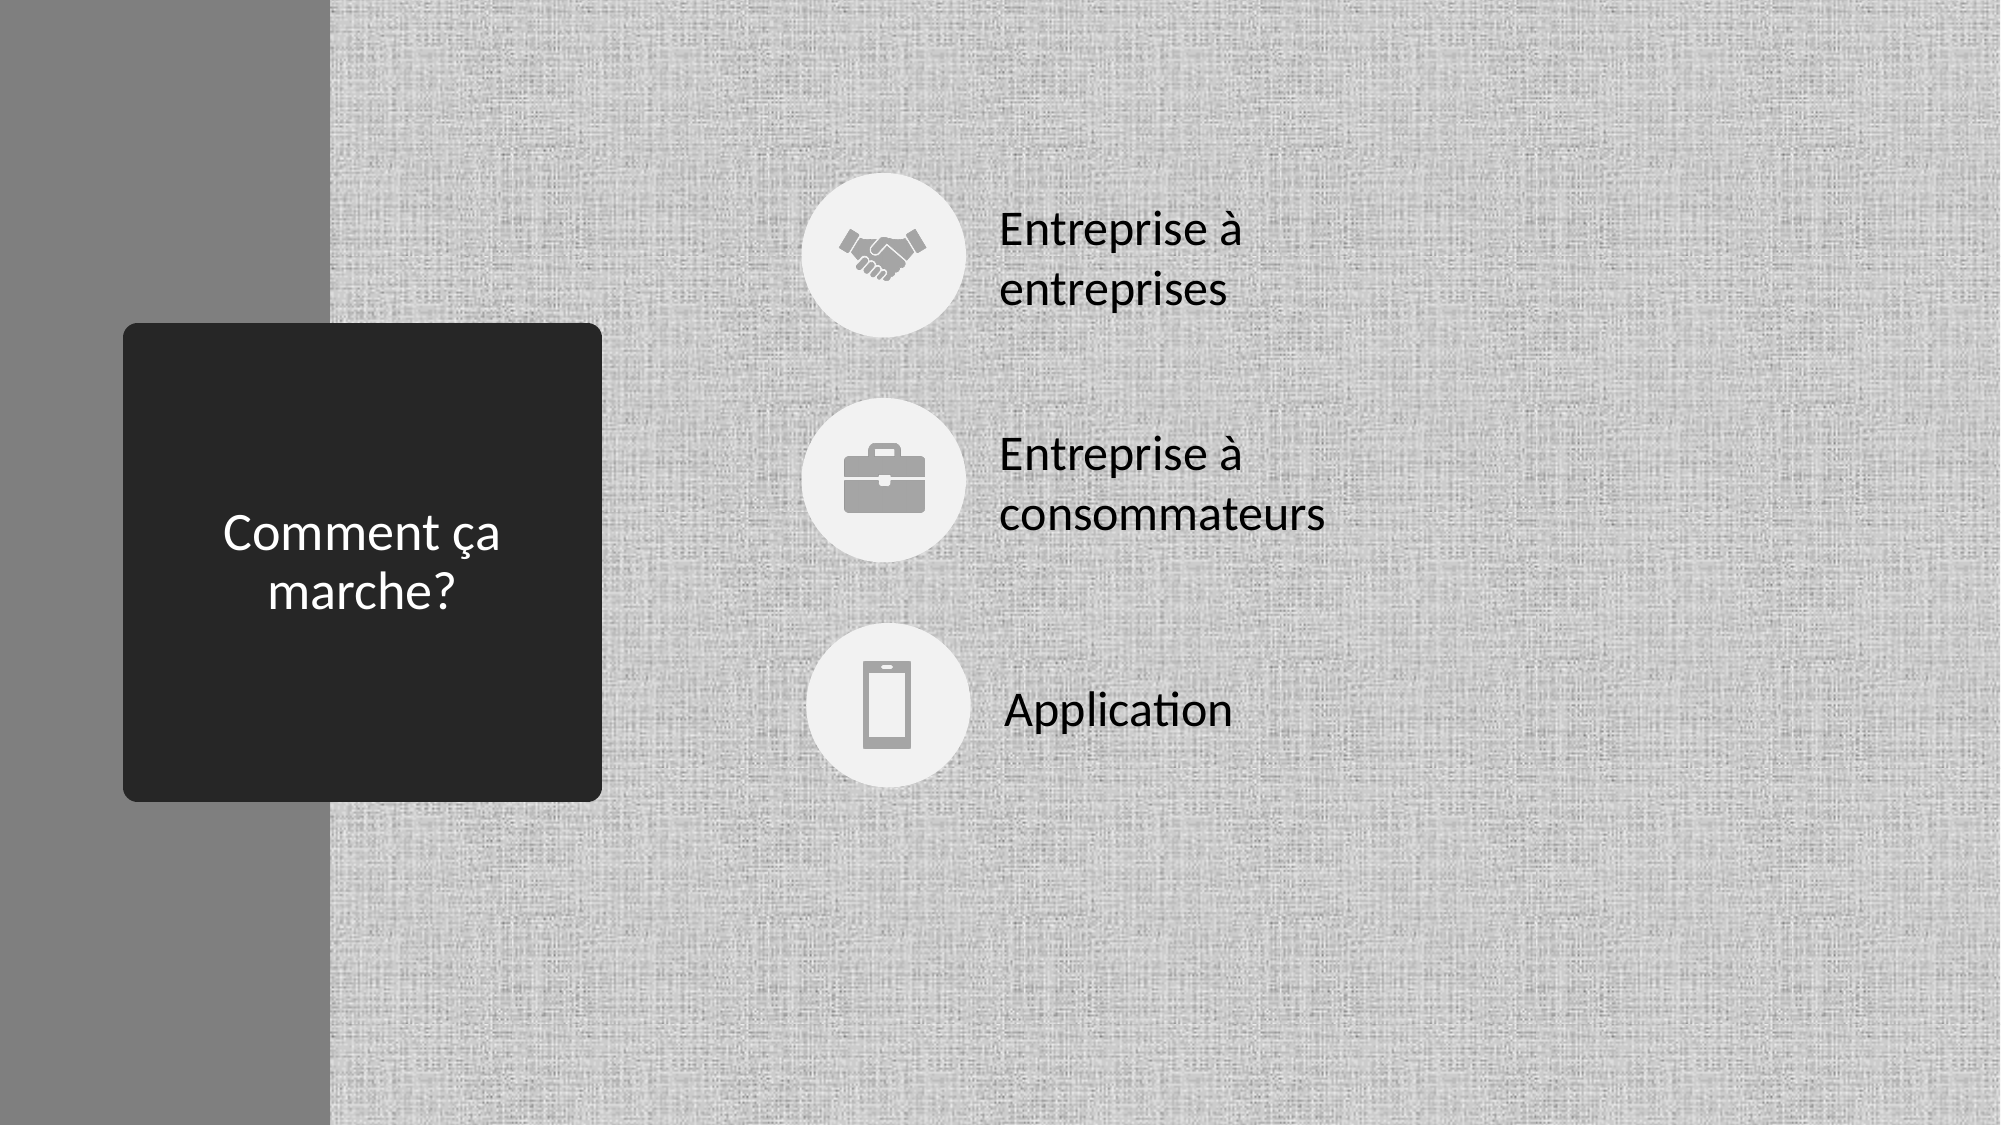

Entreprise à entreprises
Entreprise à consommateurs

Application
# Comment ça marche?